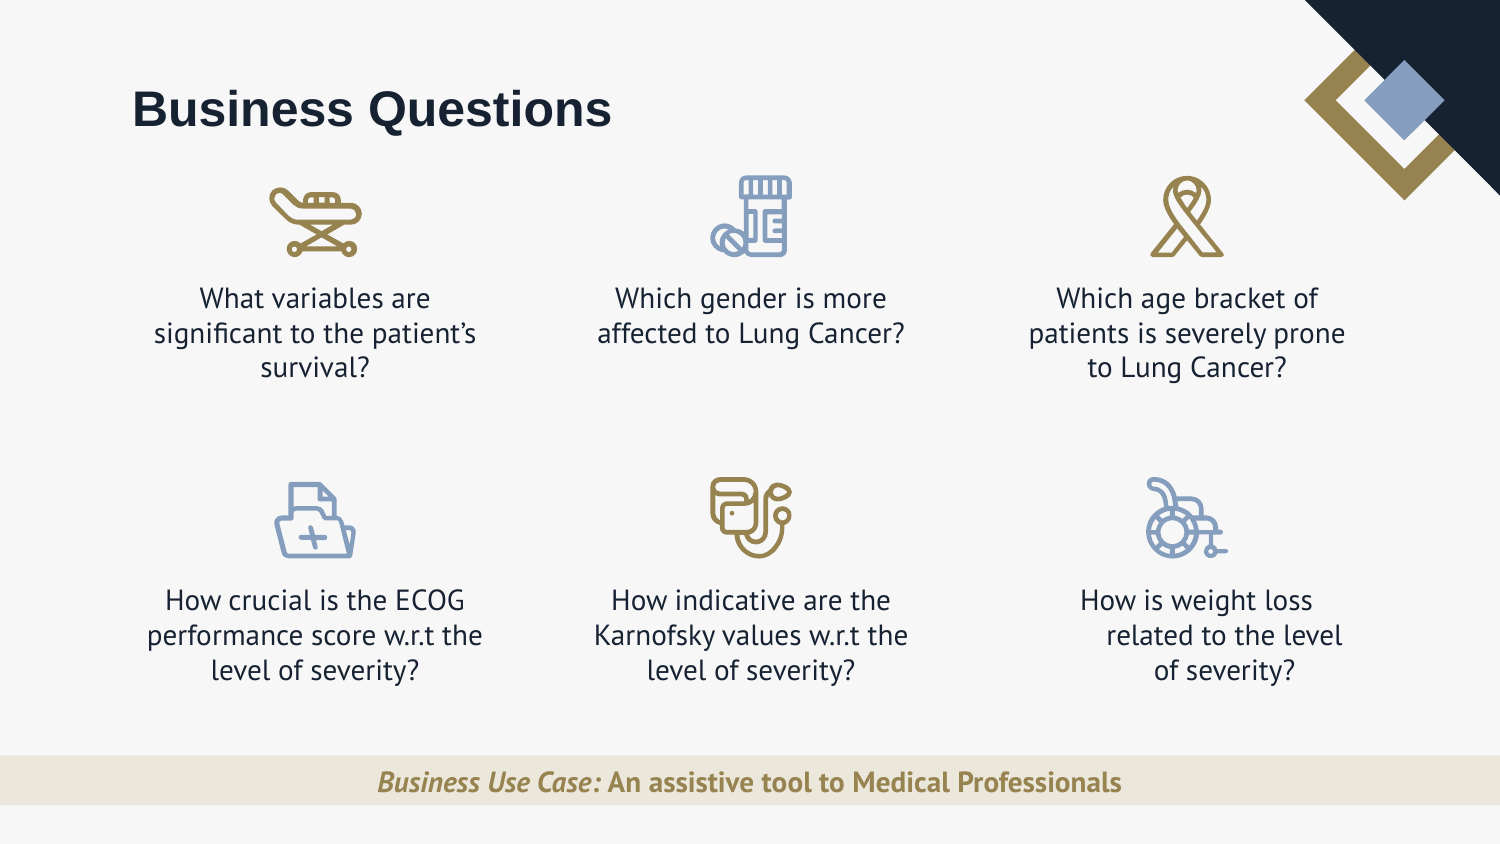

# Business Questions

What variables are significant to the patient’s survival?
Which gender is more affected to Lung Cancer?
Which age bracket of patients is severely prone to Lung Cancer?

How crucial is the ECOG performance score w.r.t the level of severity?
How indicative are the Karnofsky values w.r.t the level of severity?
How is weight loss related to the level of severity?
Business Use Case: An assistive tool to Medical Professionals